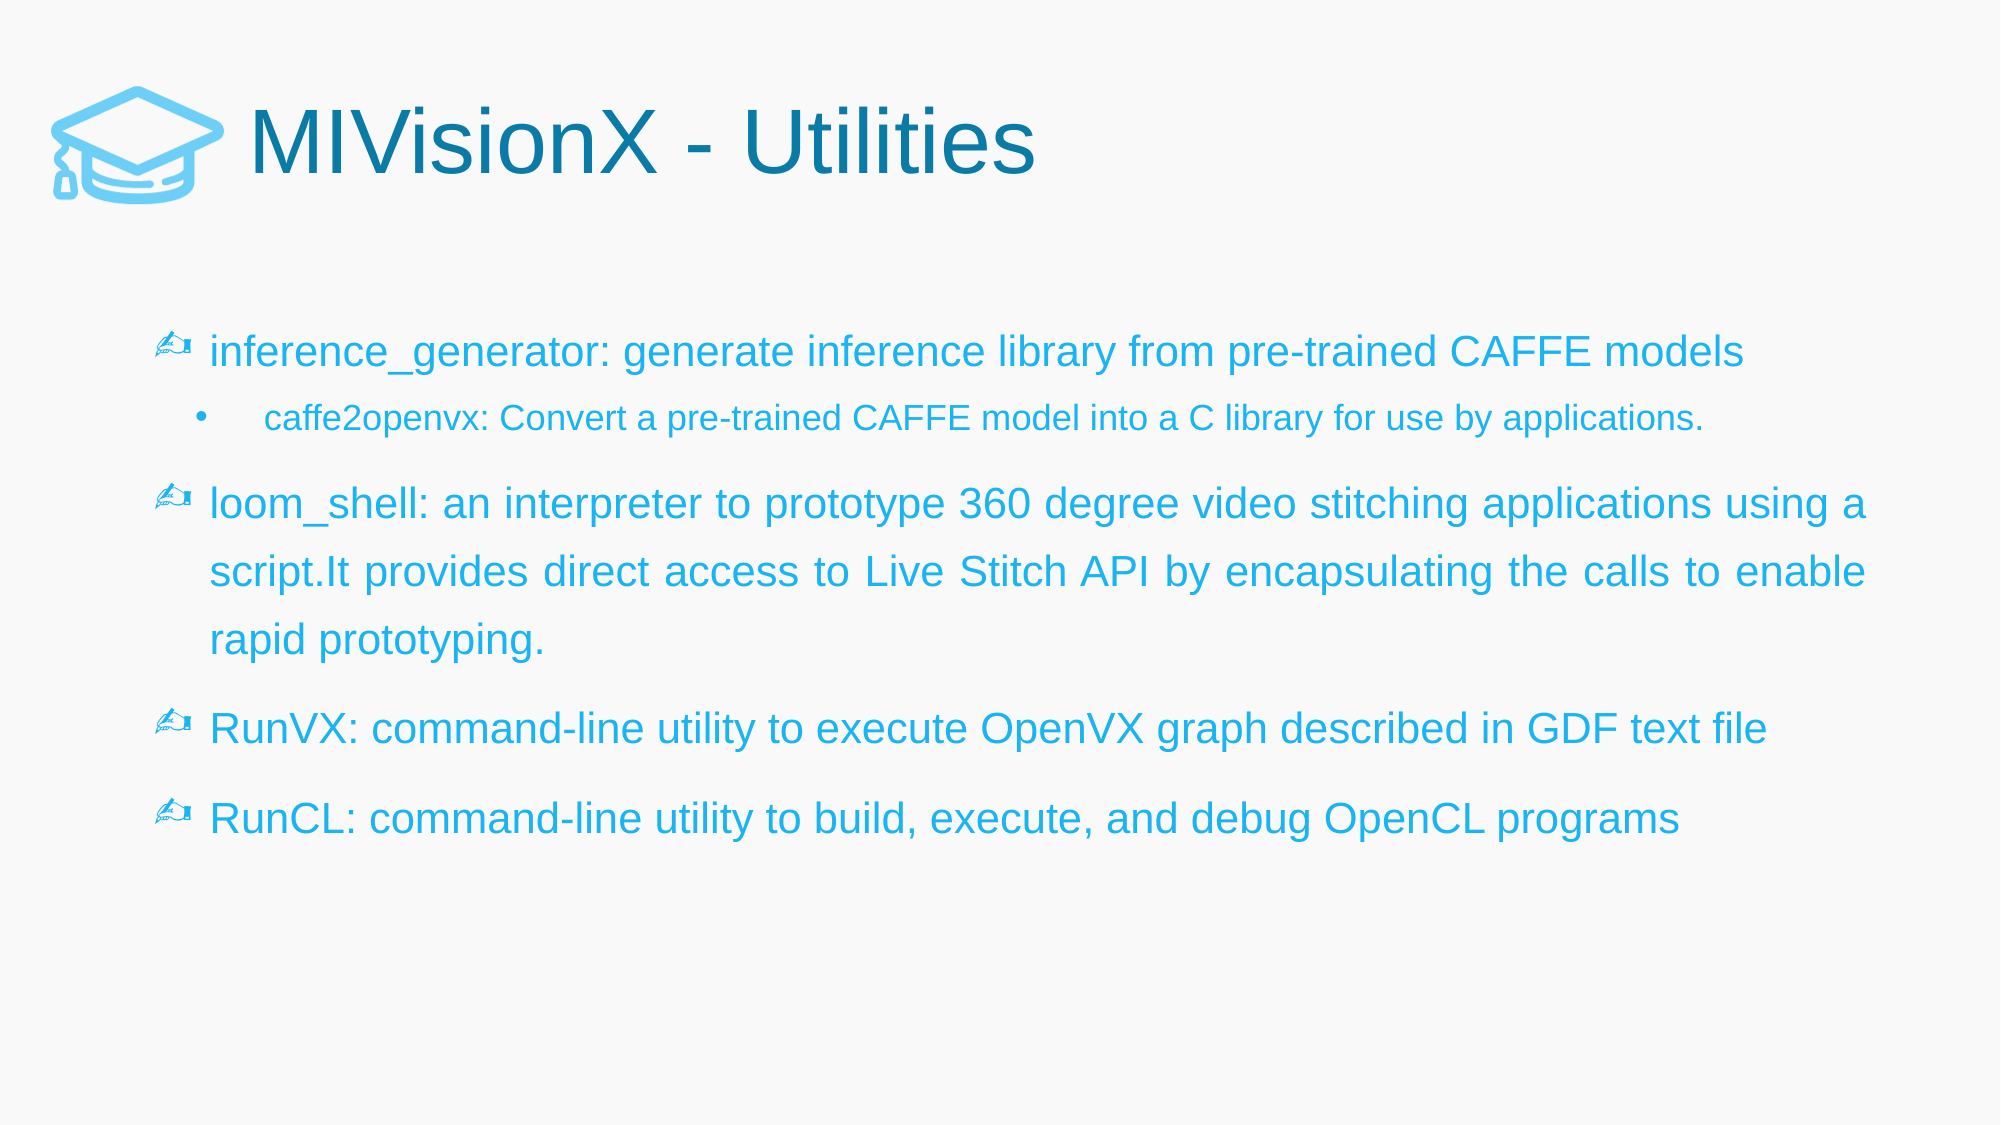

# MIVisionX - Utilities
inference_generator: generate inference library from pre-trained CAFFE models
caffe2openvx: Convert a pre-trained CAFFE model into a C library for use by applications.
loom_shell: an interpreter to prototype 360 degree video stitching applications using a script.It provides direct access to Live Stitch API by encapsulating the calls to enable rapid prototyping.
RunVX: command-line utility to execute OpenVX graph described in GDF text file
RunCL: command-line utility to build, execute, and debug OpenCL programs